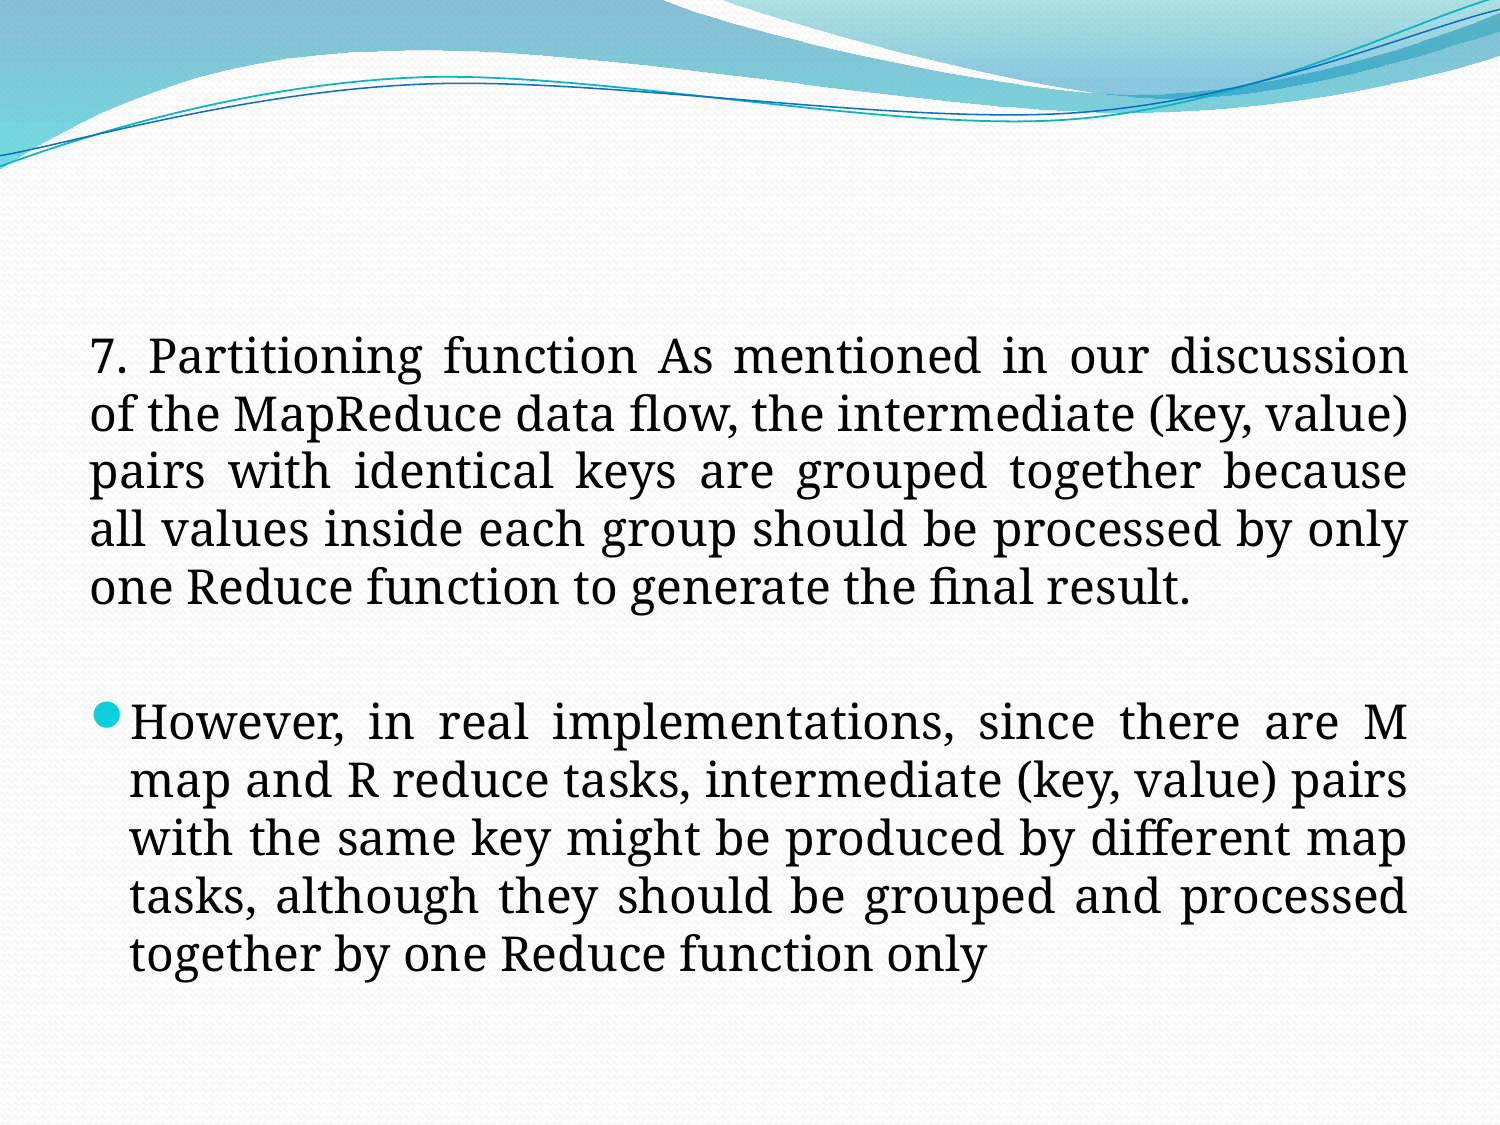

#
7. Partitioning function As mentioned in our discussion of the MapReduce data flow, the intermediate (key, value) pairs with identical keys are grouped together because all values inside each group should be processed by only one Reduce function to generate the final result.

However, in real implementations, since there are M map and R reduce tasks, intermediate (key, value) pairs with the same key might be produced by different map tasks, although they should be grouped and processed together by one Reduce function only